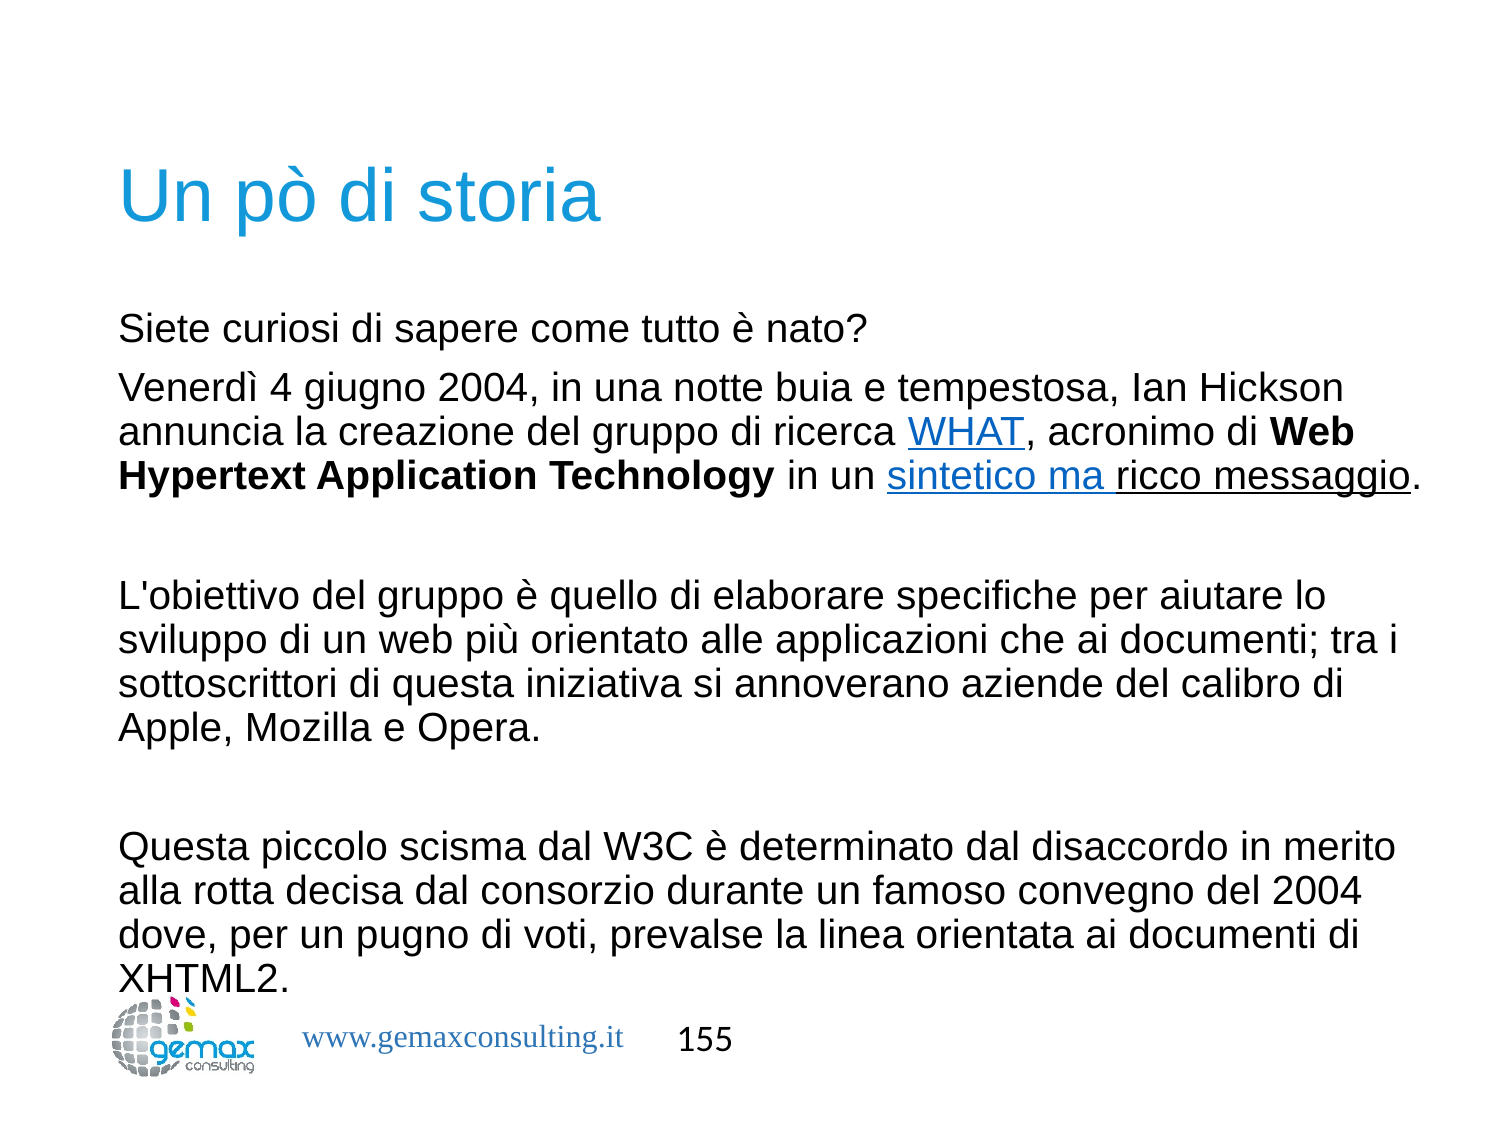

# Un pò di storia
Siete curiosi di sapere come tutto è nato?
Venerdì 4 giugno 2004, in una notte buia e tempestosa, Ian Hickson annuncia la creazione del gruppo di ricerca WHAT, acronimo di Web Hypertext Application Technology in un sintetico ma ricco messaggio.

L'obiettivo del gruppo è quello di elaborare specifiche per aiutare lo sviluppo di un web più orientato alle applicazioni che ai documenti; tra i sottoscrittori di questa iniziativa si annoverano aziende del calibro di Apple, Mozilla e Opera.

Questa piccolo scisma dal W3C è determinato dal disaccordo in merito alla rotta decisa dal consorzio durante un famoso convegno del 2004 dove, per un pugno di voti, prevalse la linea orientata ai documenti di XHTML2.

155